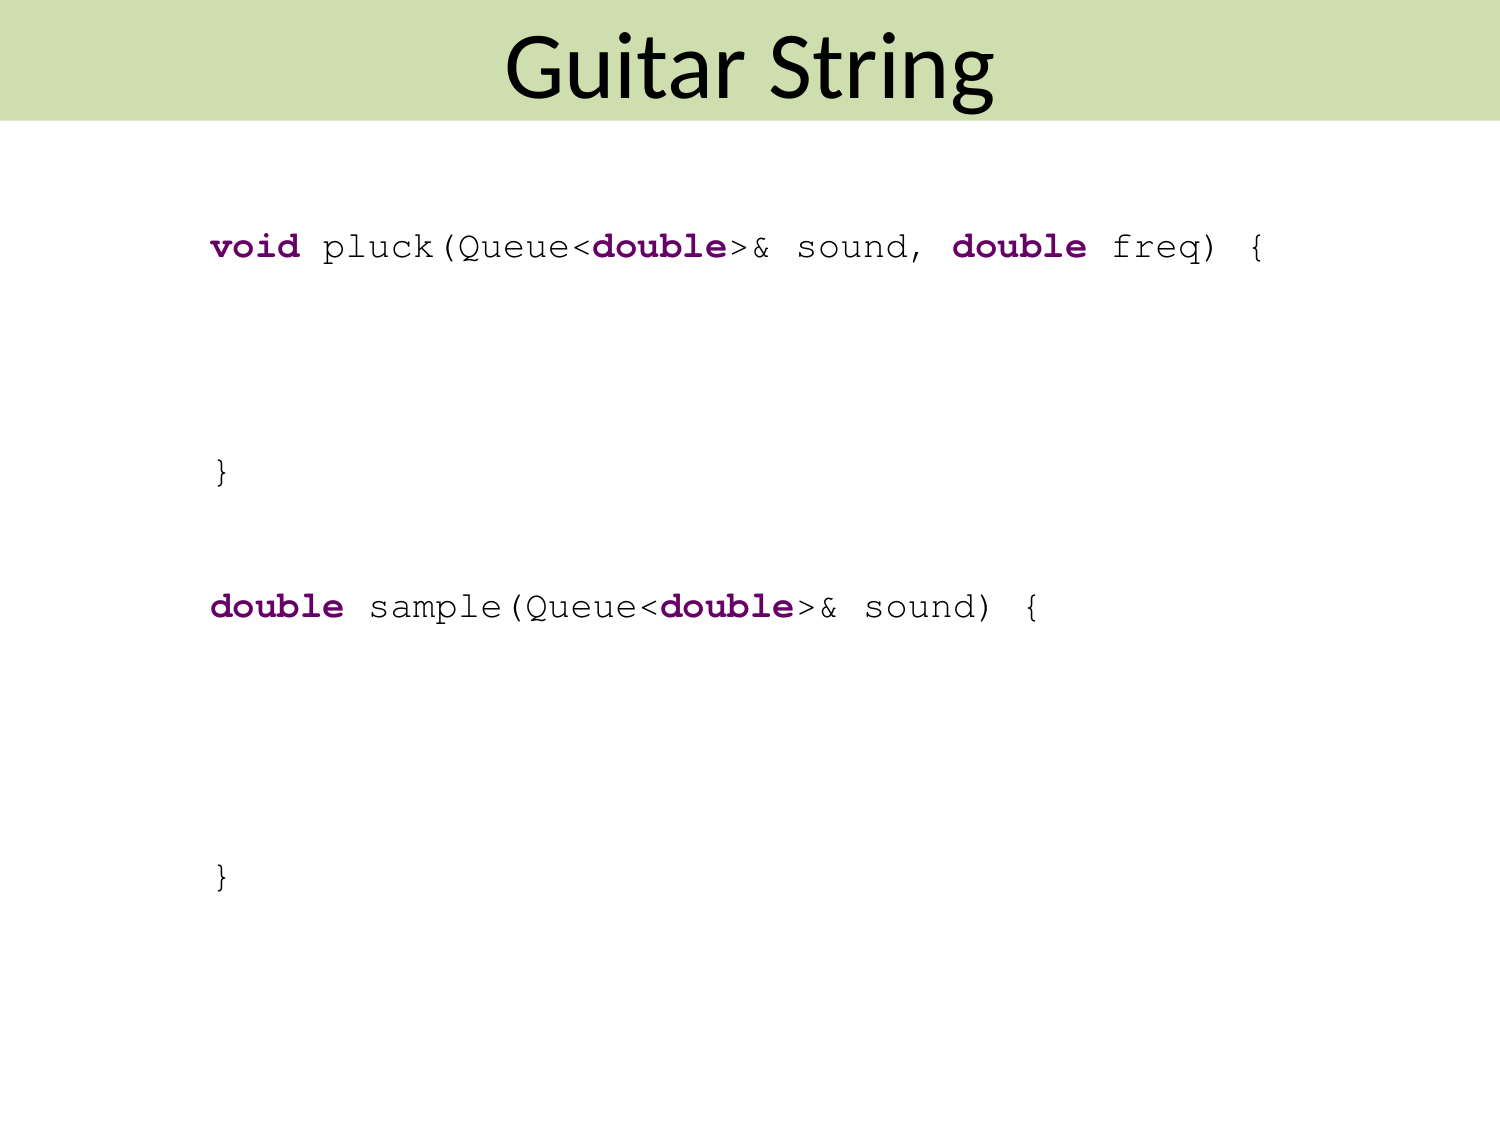

Guitar String
void pluck(Queue<double>& sound, double freq) {

}

double sample(Queue<double>& sound) {

}
0.67